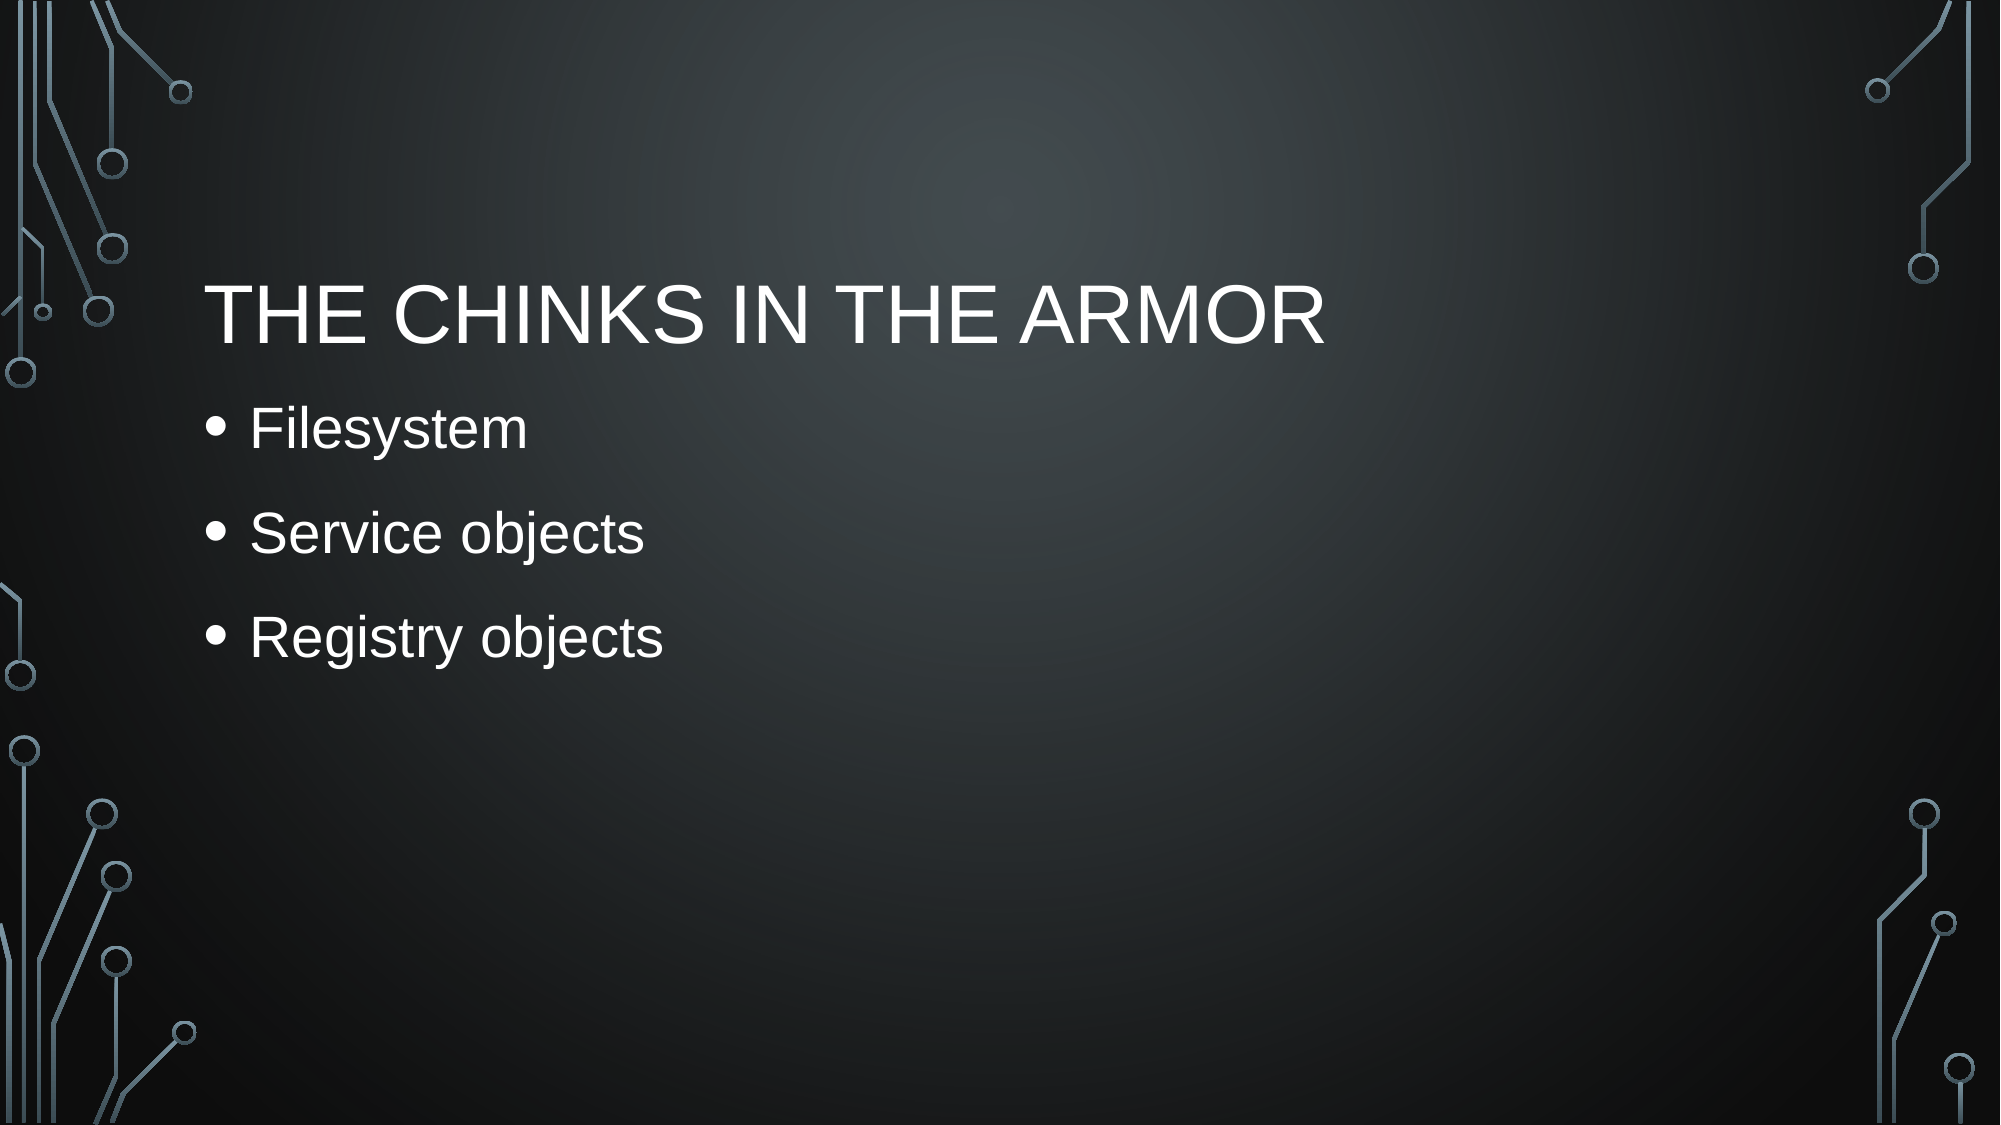

# The chinks in the armor
Filesystem
Service objects
Registry objects